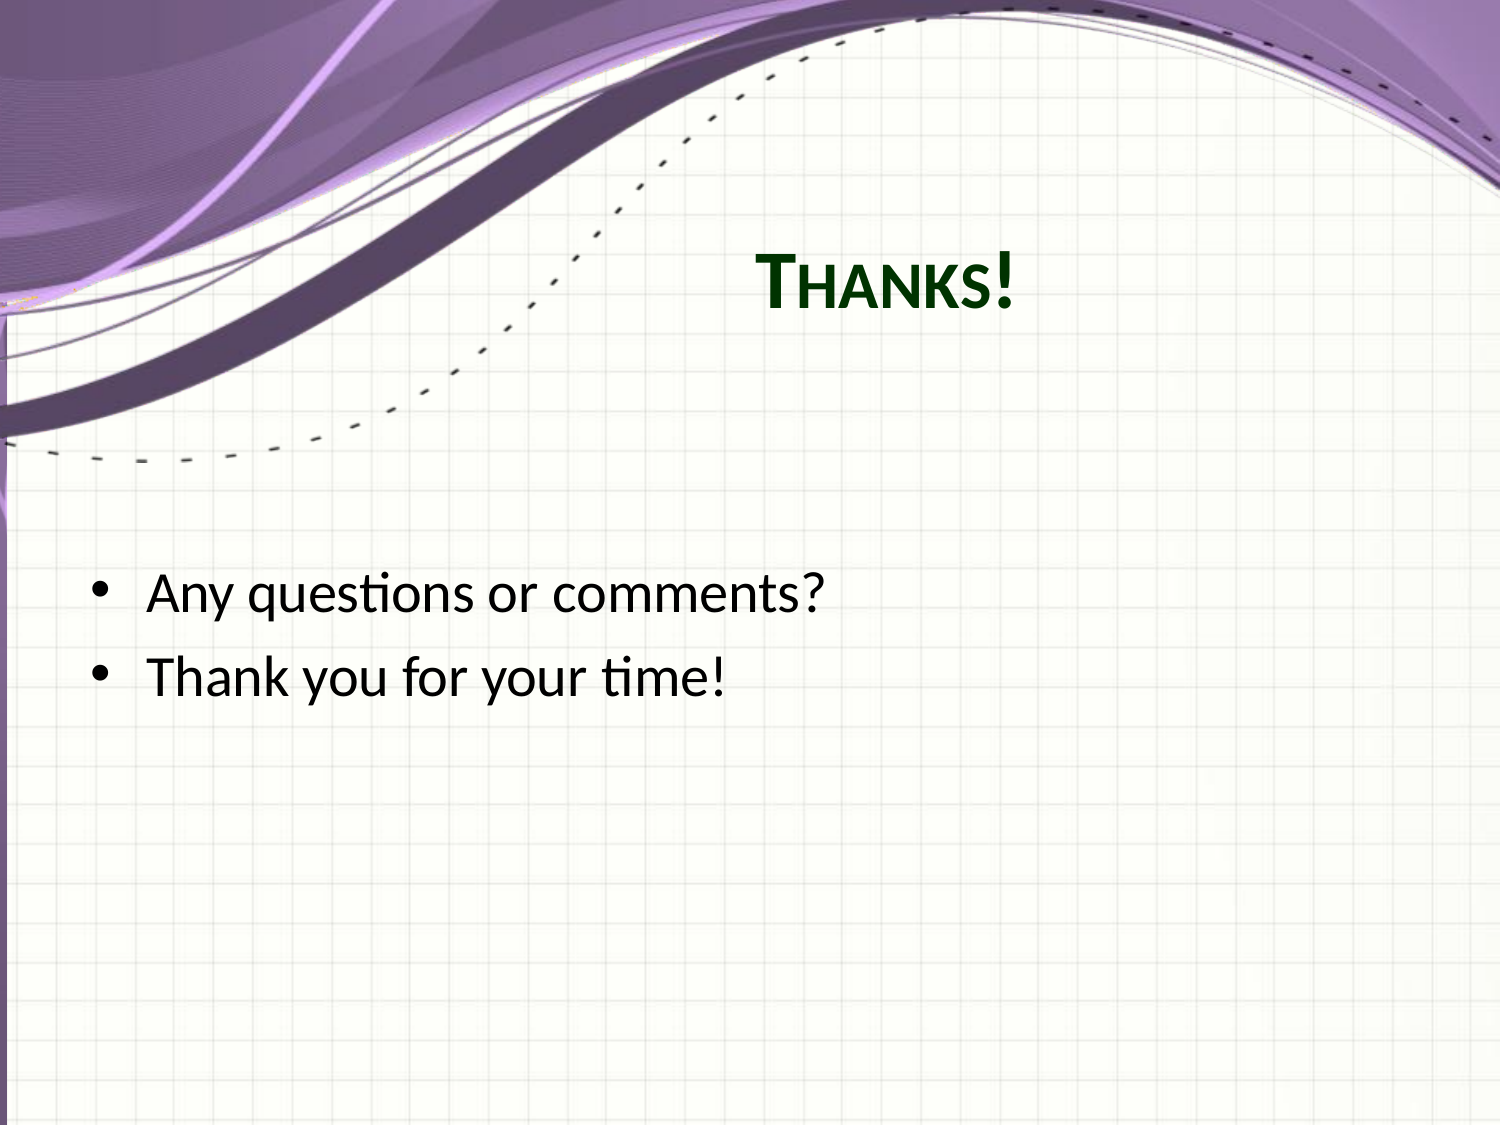

# THANKS!
Any questions or comments?
Thank you for your time!